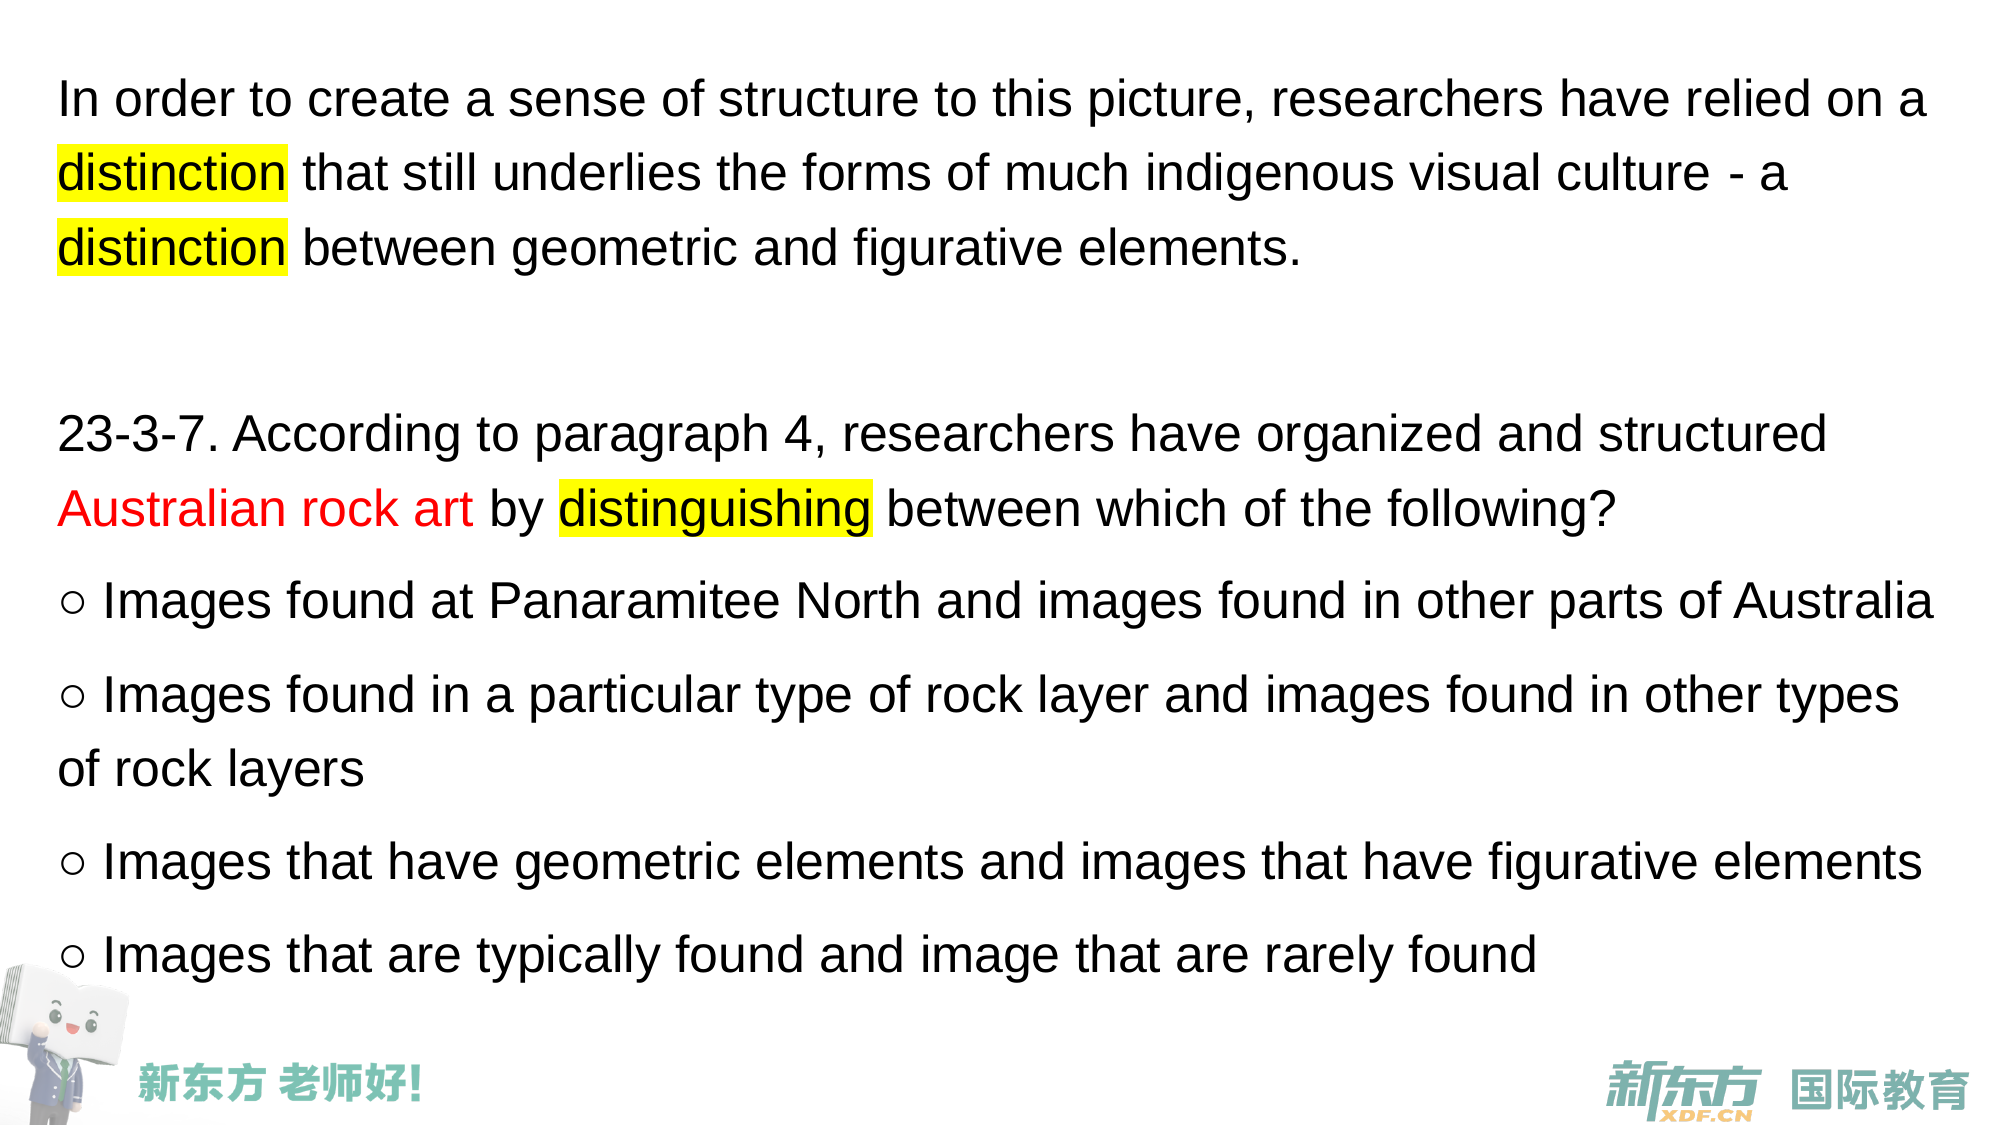

In order to create a sense of structure to this picture, researchers have relied on a distinction that still underlies the forms of much indigenous visual culture - a distinction between geometric and figurative elements.

23-3-7. According to paragraph 4, researchers have organized and structured Australian rock art by distinguishing between which of the following?
○ Images found at Panaramitee North and images found in other parts of Australia
○ Images found in a particular type of rock layer and images found in other types of rock layers
○ Images that have geometric elements and images that have figurative elements
○ Images that are typically found and image that are rarely found